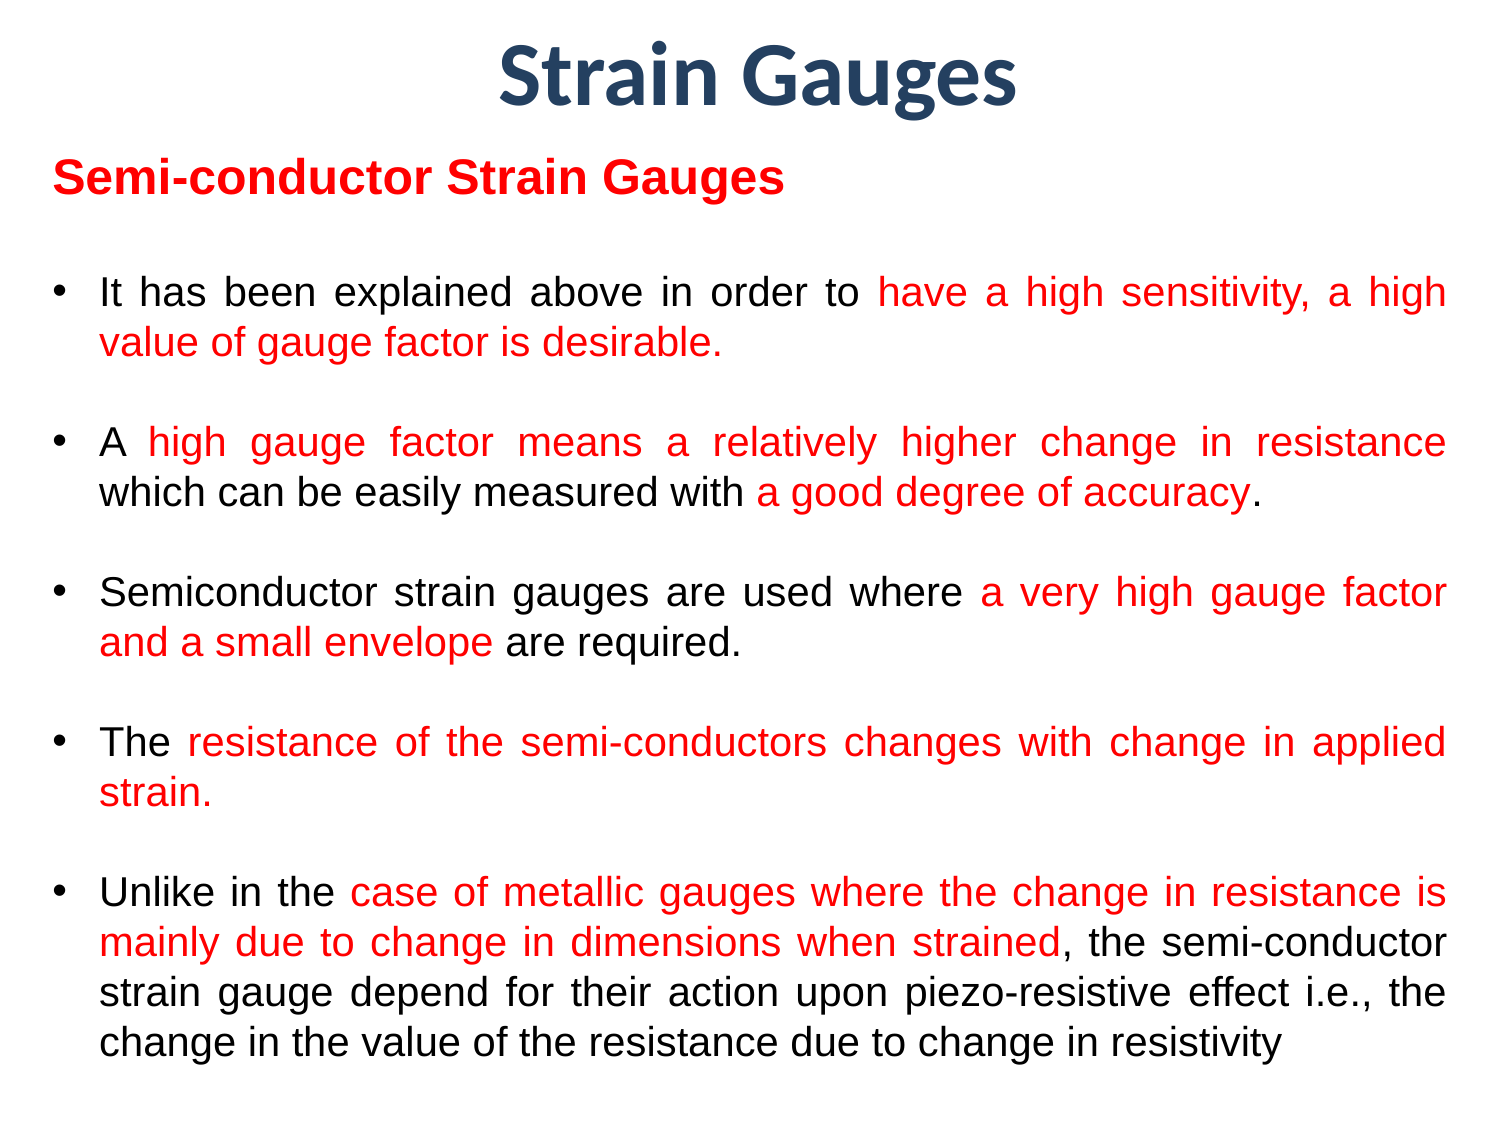

# Strain Gauges
Semi-conductor Strain Gauges

It has been explained above in order to have a high sensitivity, a high value of gauge factor is desirable.

A high gauge factor means a relatively higher change in resistance which can be easily measured with a good degree of accuracy.

Semiconductor strain gauges are used where a very high gauge factor and a small envelope are required.

The resistance of the semi-conductors changes with change in applied strain.

Unlike in the case of metallic gauges where the change in resistance is mainly due to change in dimensions when strained, the semi-conductor strain gauge depend for their action upon piezo-resistive effect i.e., the change in the value of the resistance due to change in resistivity